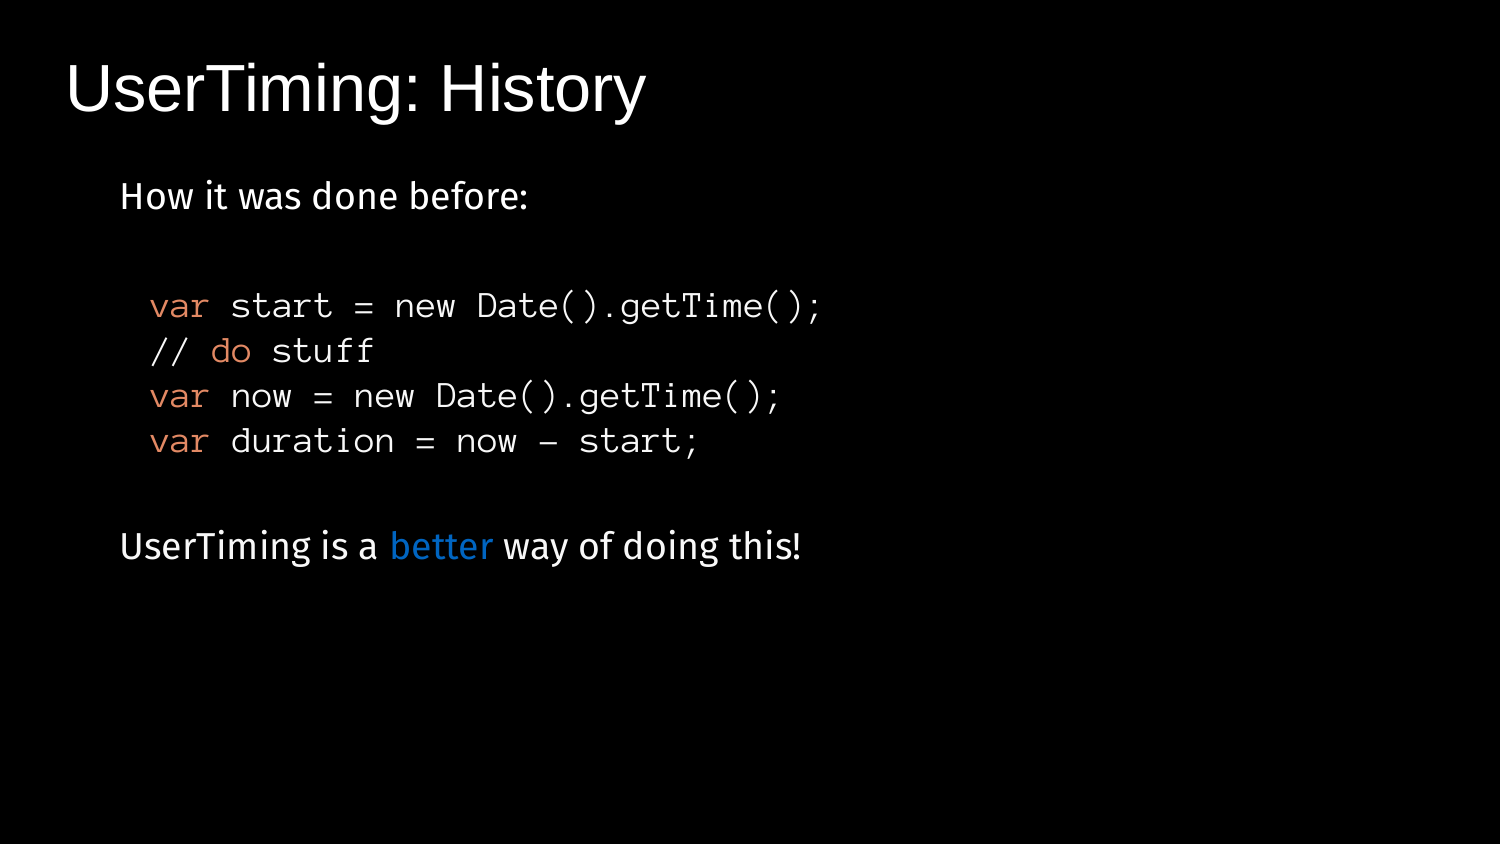

# UserTiming: History
How it was done before:
var start = new Date().getTime();
// do stuff
var now = new Date().getTime();
var duration = now - start;
UserTiming is a better way of doing this!